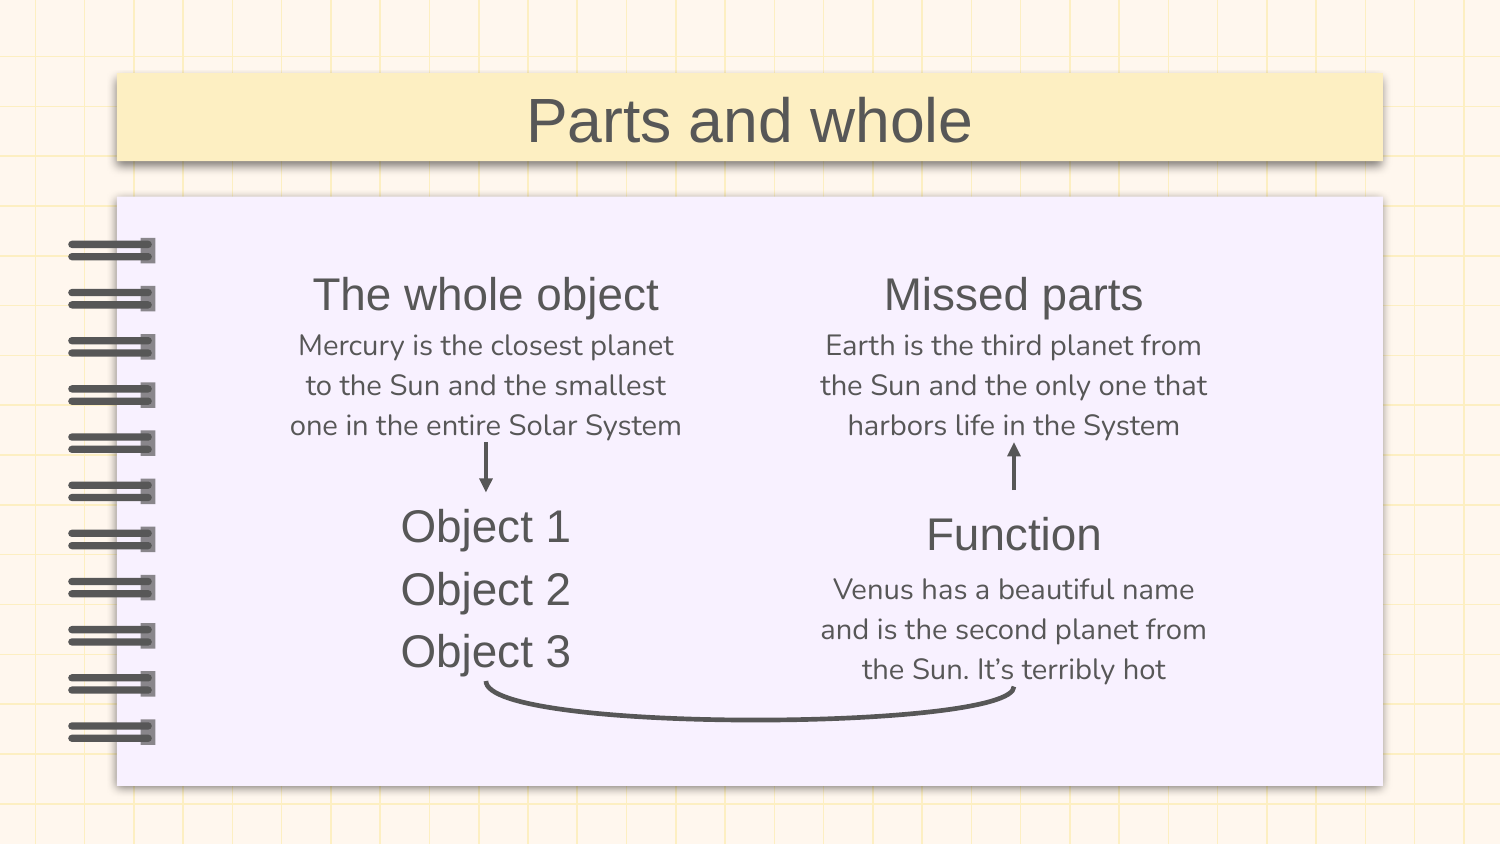

# Parts and whole

The whole object
Missed parts
Mercury is the closest planet to the Sun and the smallest one in the entire Solar System
Earth is the third planet from the Sun and the only one that harbors life in the System
Function
Object 1
Object 2
Venus has a beautiful name and is the second planet from the Sun. It’s terribly hot
Object 3